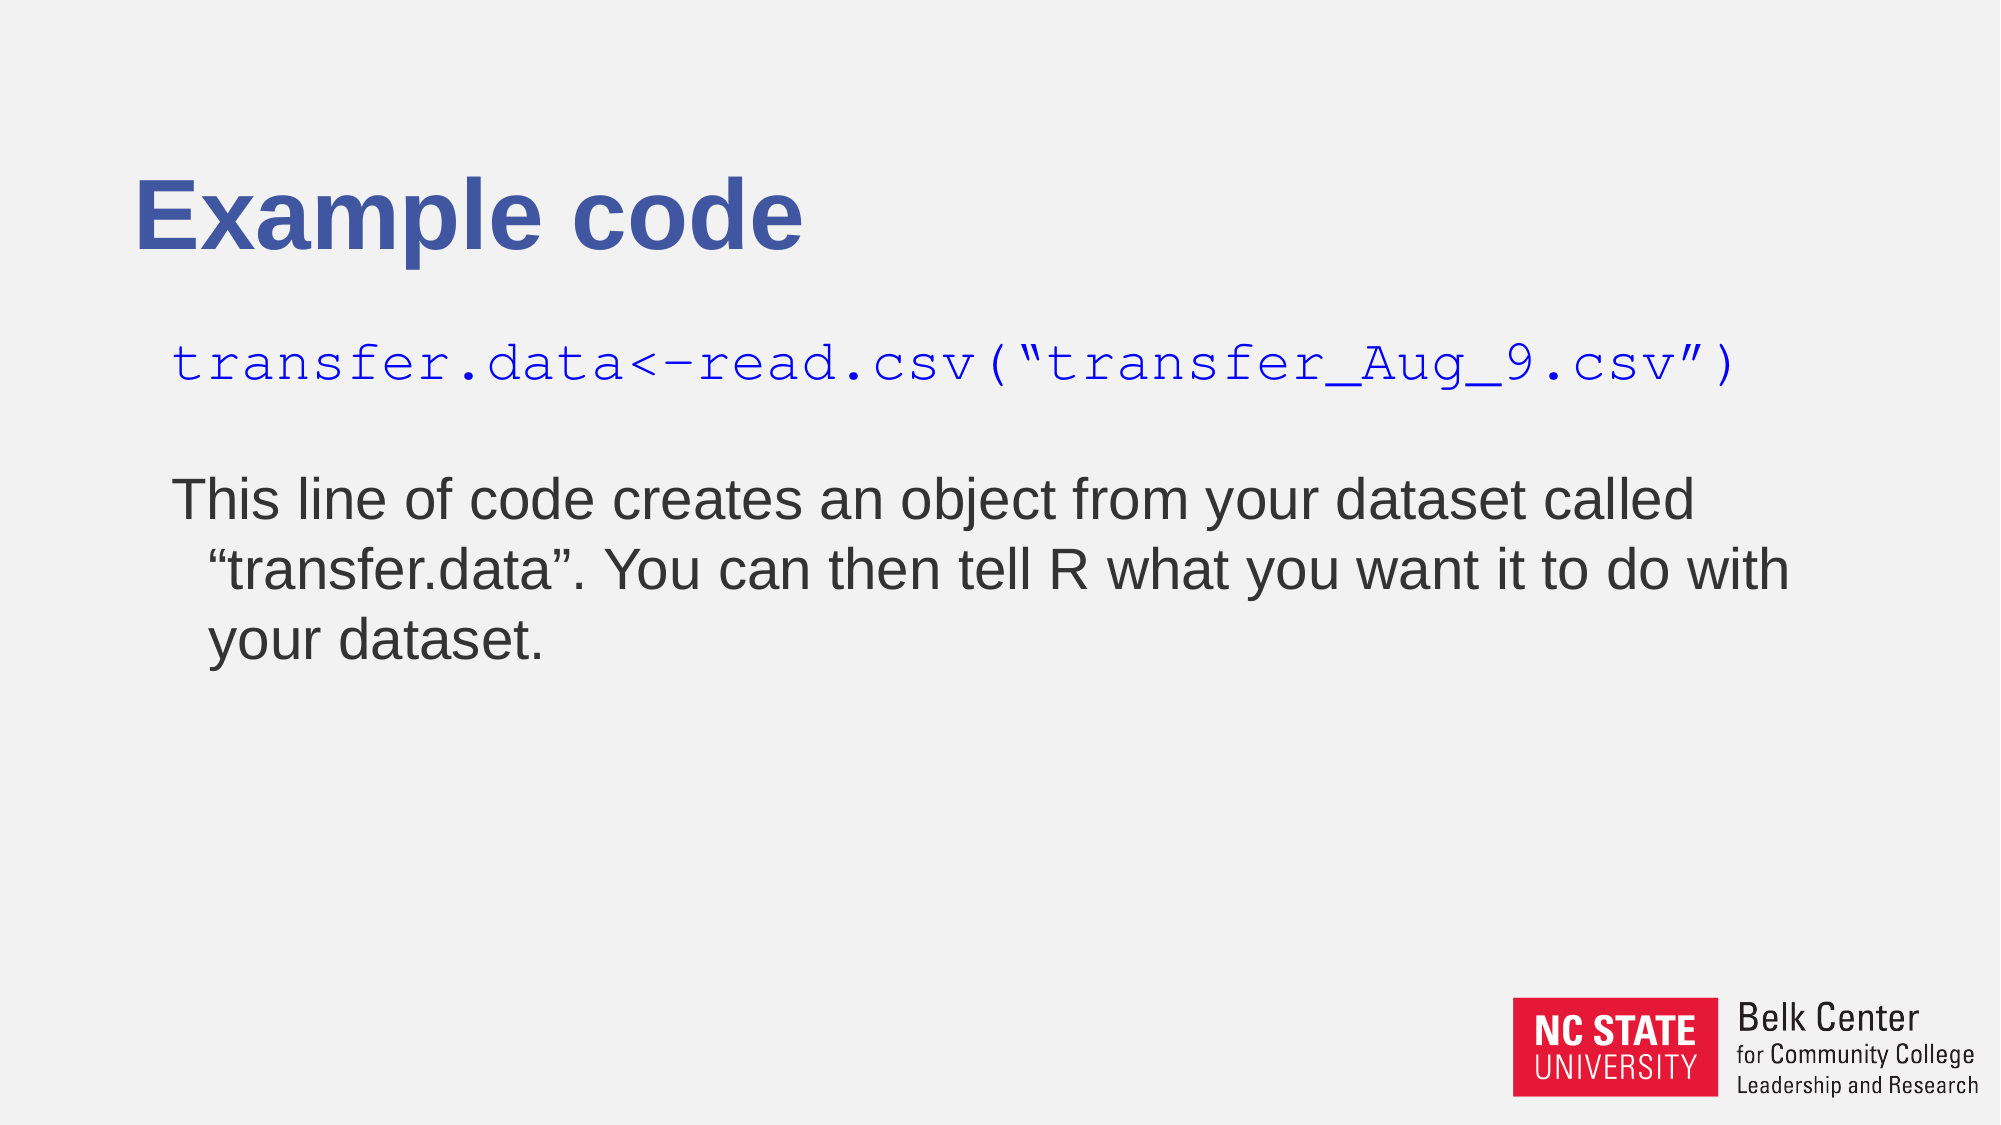

# Example code
transfer.data<-read.csv(“transfer_Aug_9.csv”)

This line of code creates an object from your dataset called “transfer.data”. You can then tell R what you want it to do with your dataset.